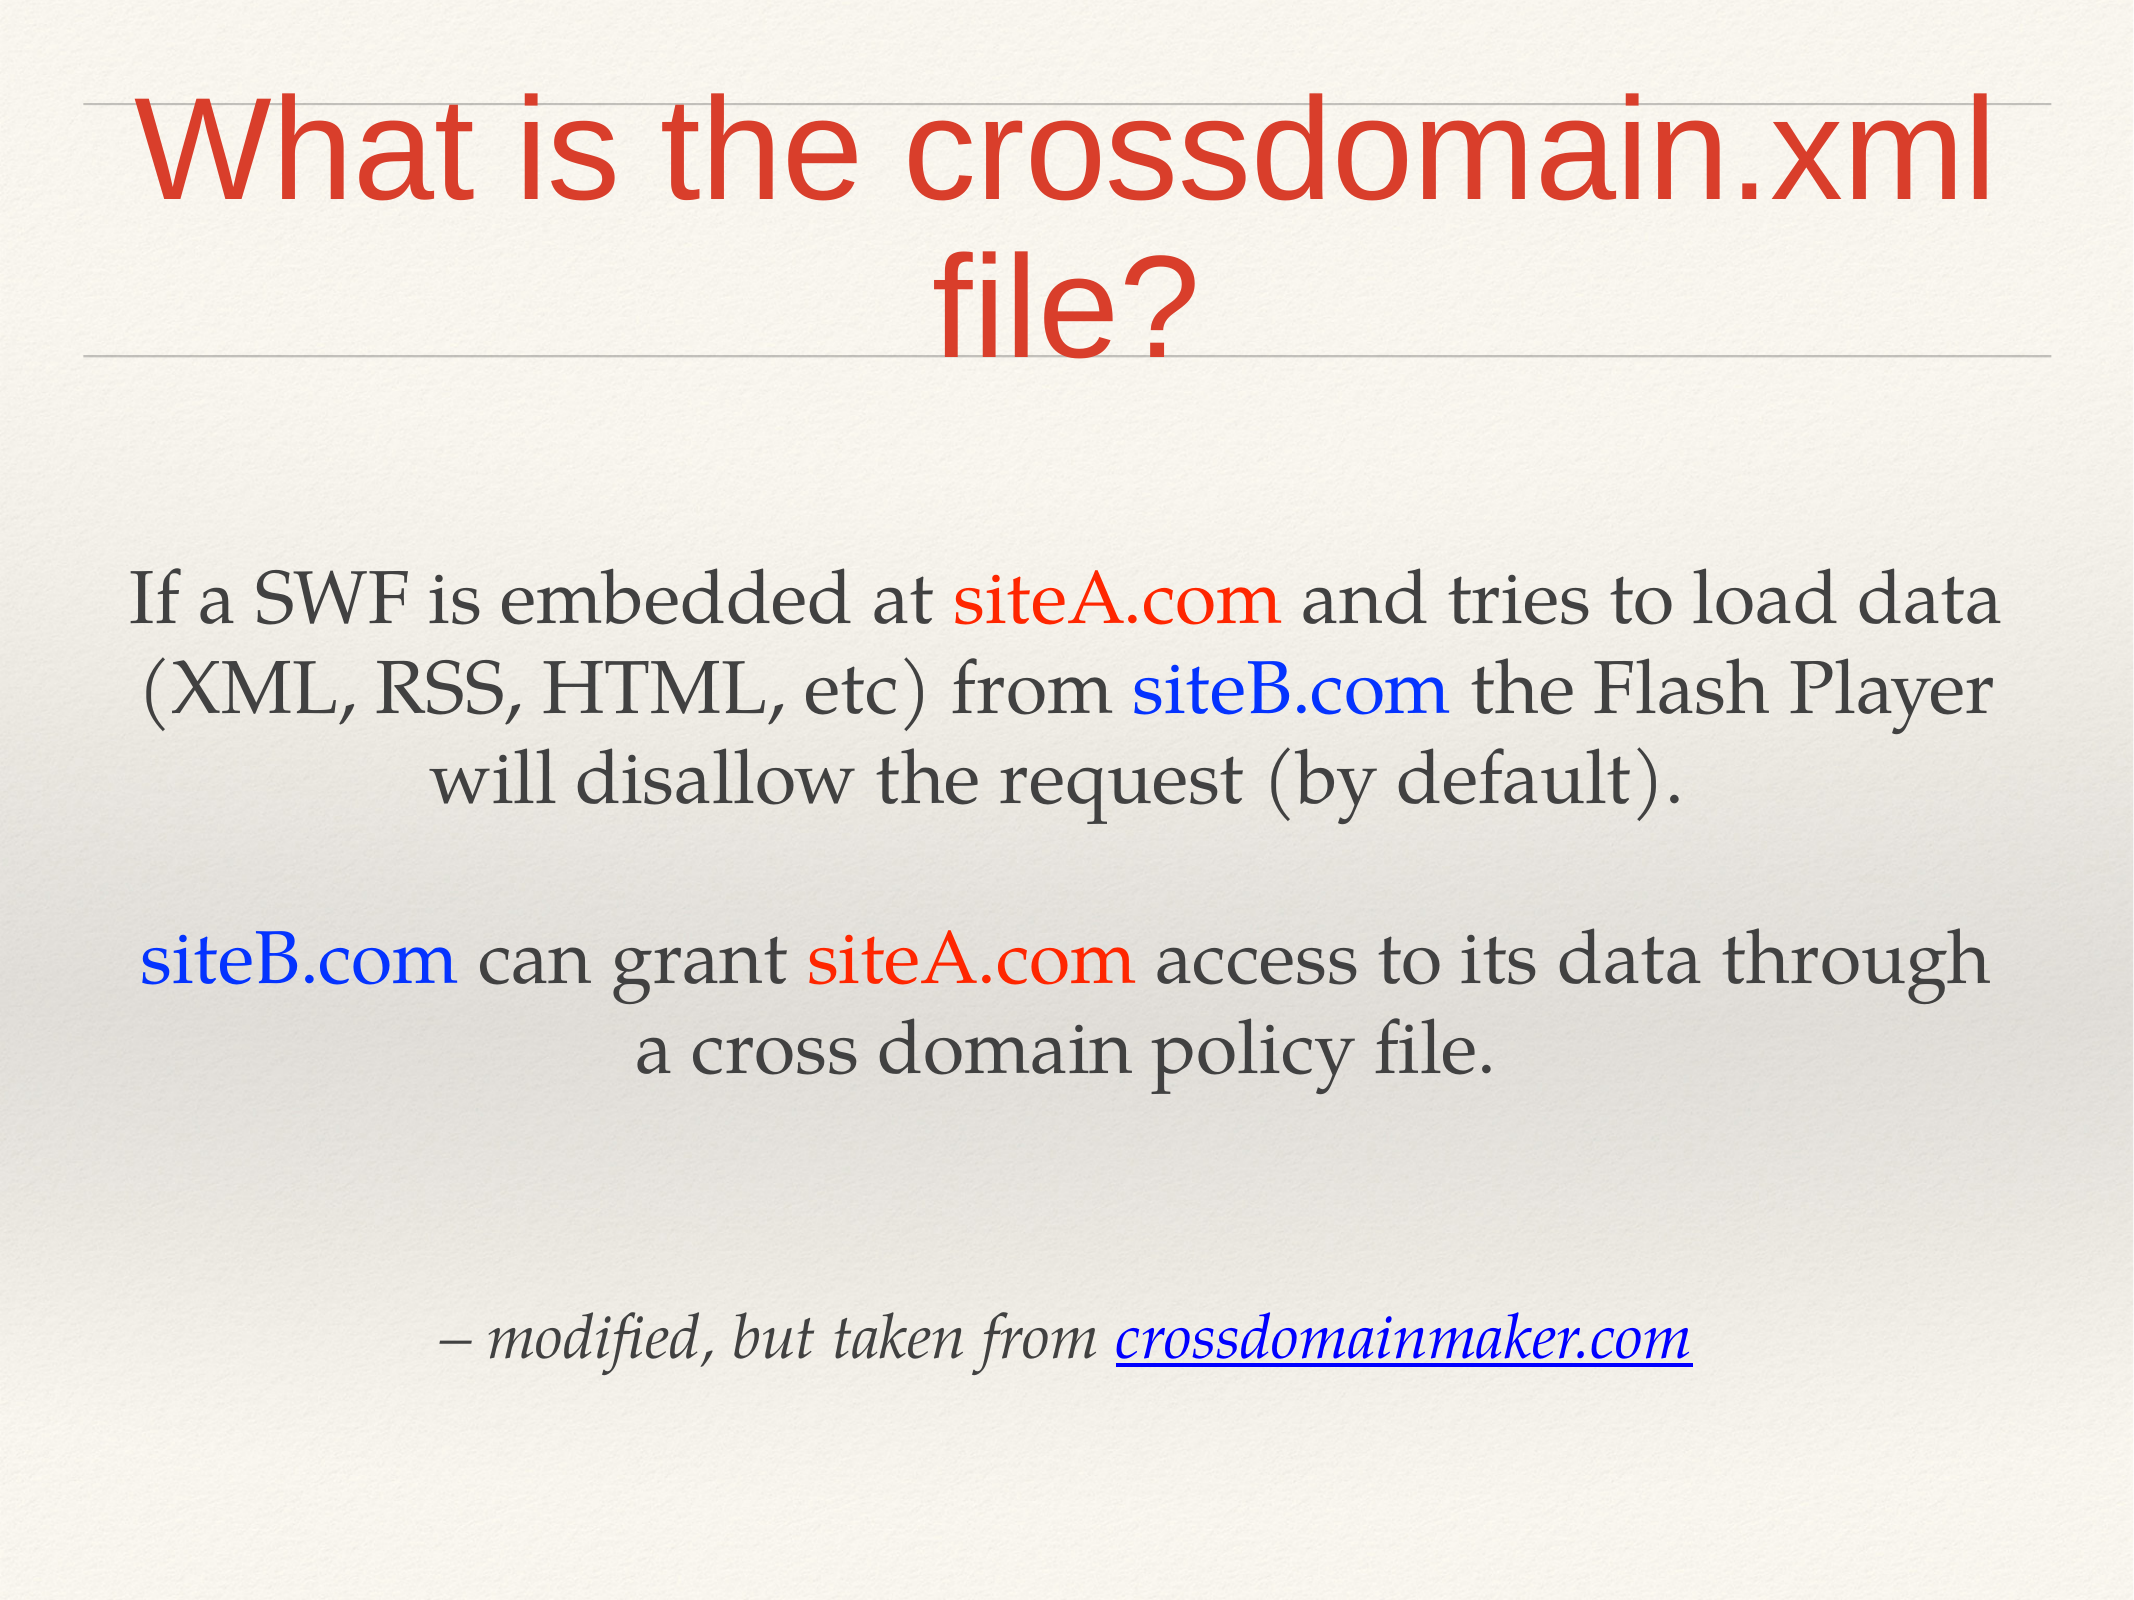

# What is the crossdomain.xml file?
If a SWF is embedded at siteA.com and tries to load data (XML, RSS, HTML, etc) from siteB.com the Flash Player will disallow the request (by default).

siteB.com can grant siteA.com access to its data through a cross domain policy file.
– modified, but taken from crossdomainmaker.com